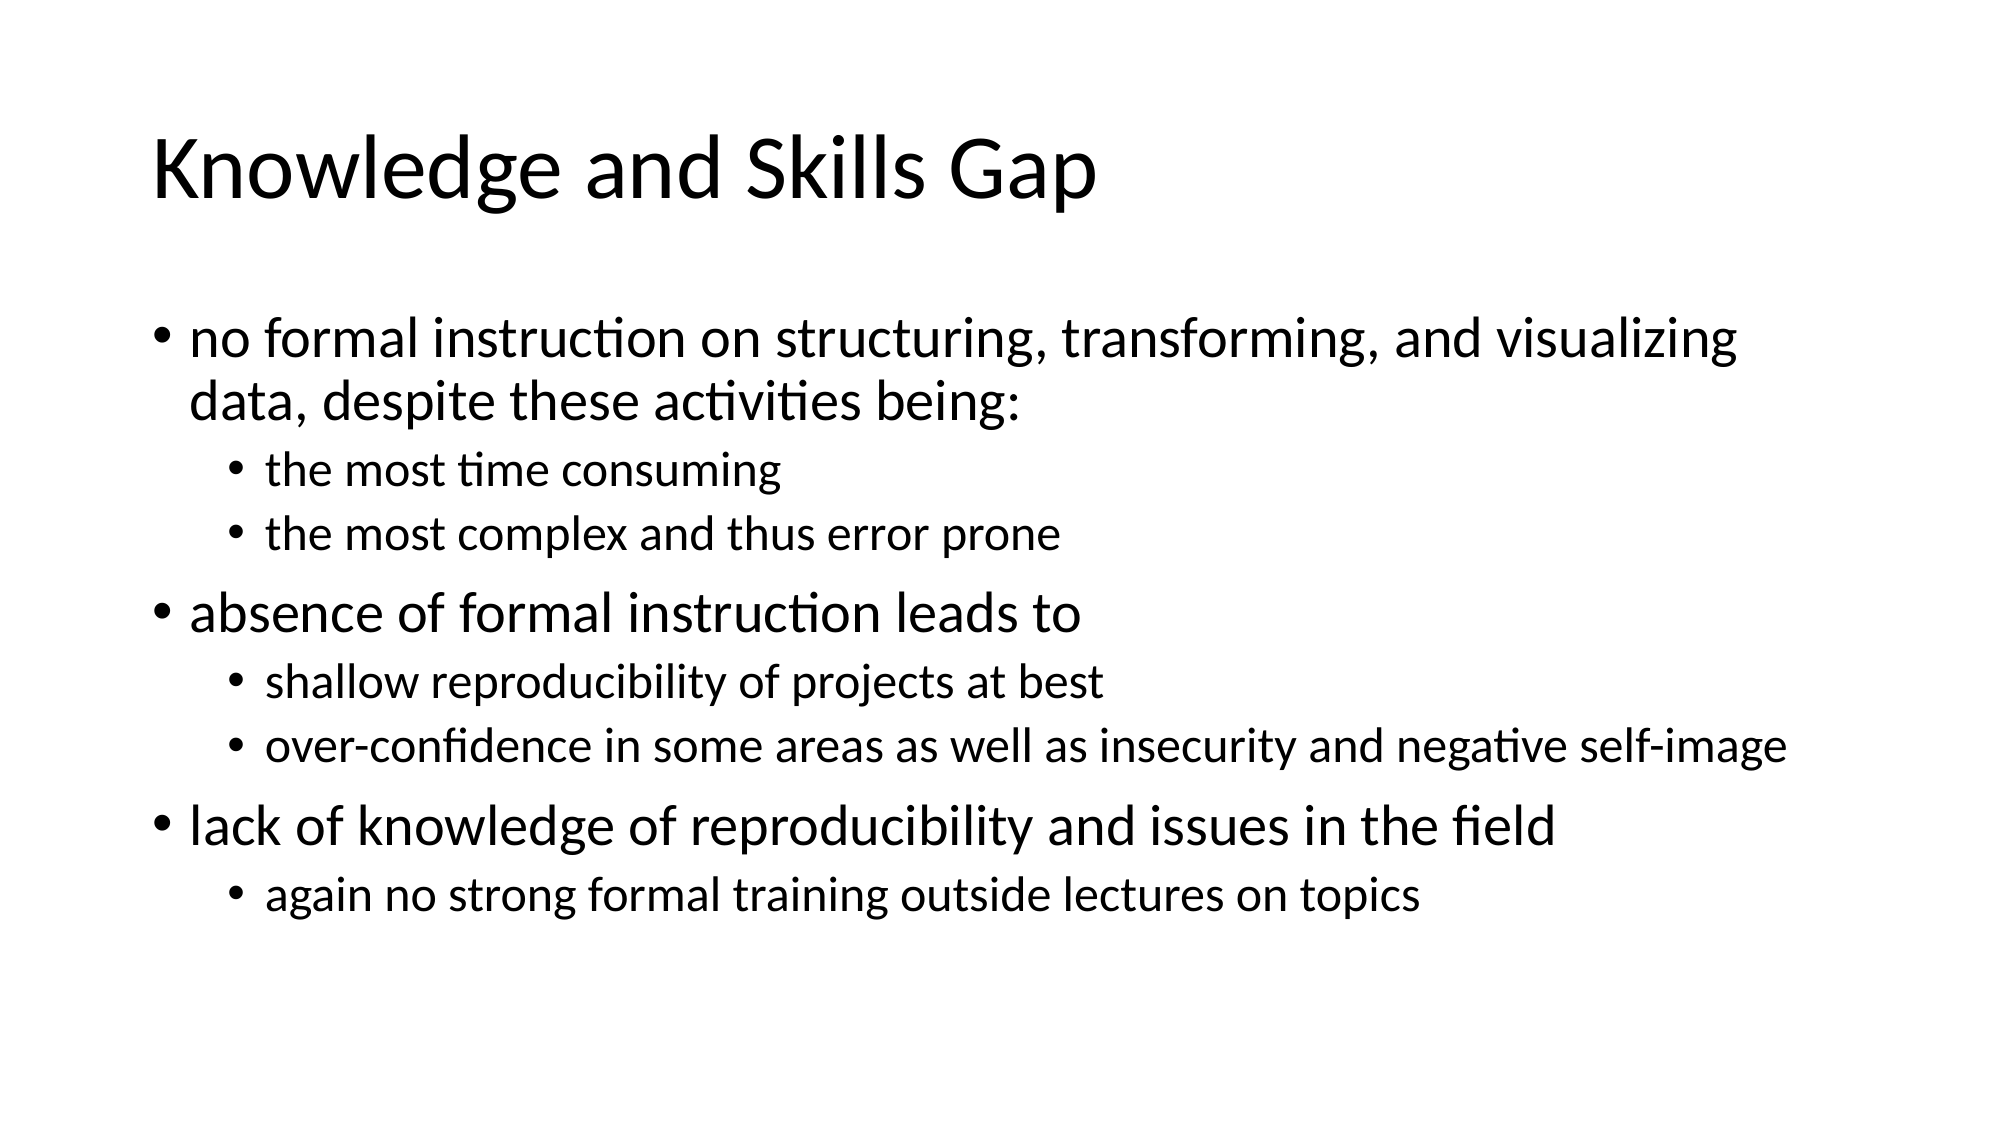

# Knowledge and Skills Gap
no formal instruction on structuring, transforming, and visualizing data, despite these activities being:
the most time consuming
the most complex and thus error prone
absence of formal instruction leads to
shallow reproducibility of projects at best
over-confidence in some areas as well as insecurity and negative self-image
lack of knowledge of reproducibility and issues in the field
again no strong formal training outside lectures on topics